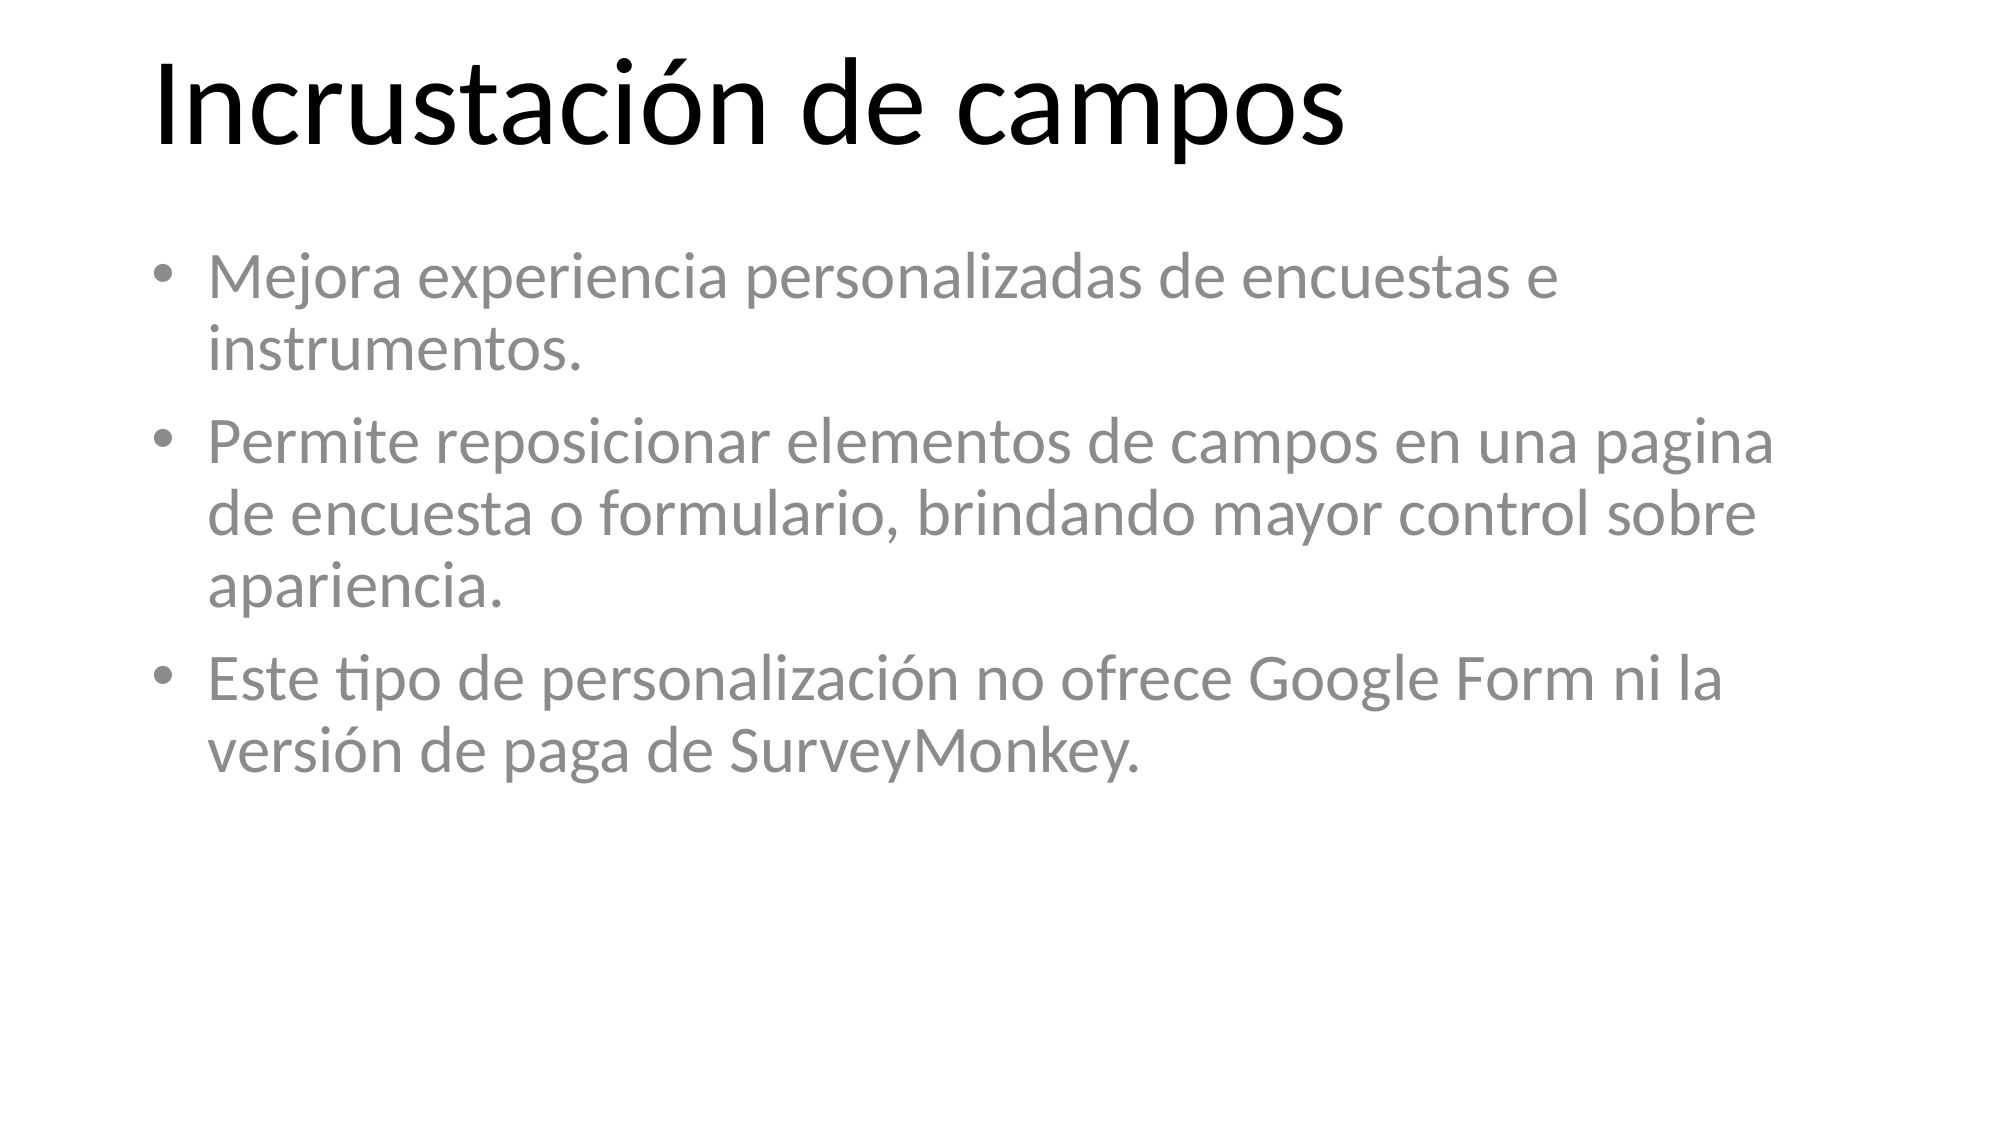

# Incrustación de campos
Mejora experiencia personalizadas de encuestas e instrumentos.
Permite reposicionar elementos de campos en una pagina de encuesta o formulario, brindando mayor control sobre apariencia.
Este tipo de personalización no ofrece Google Form ni la versión de paga de SurveyMonkey.